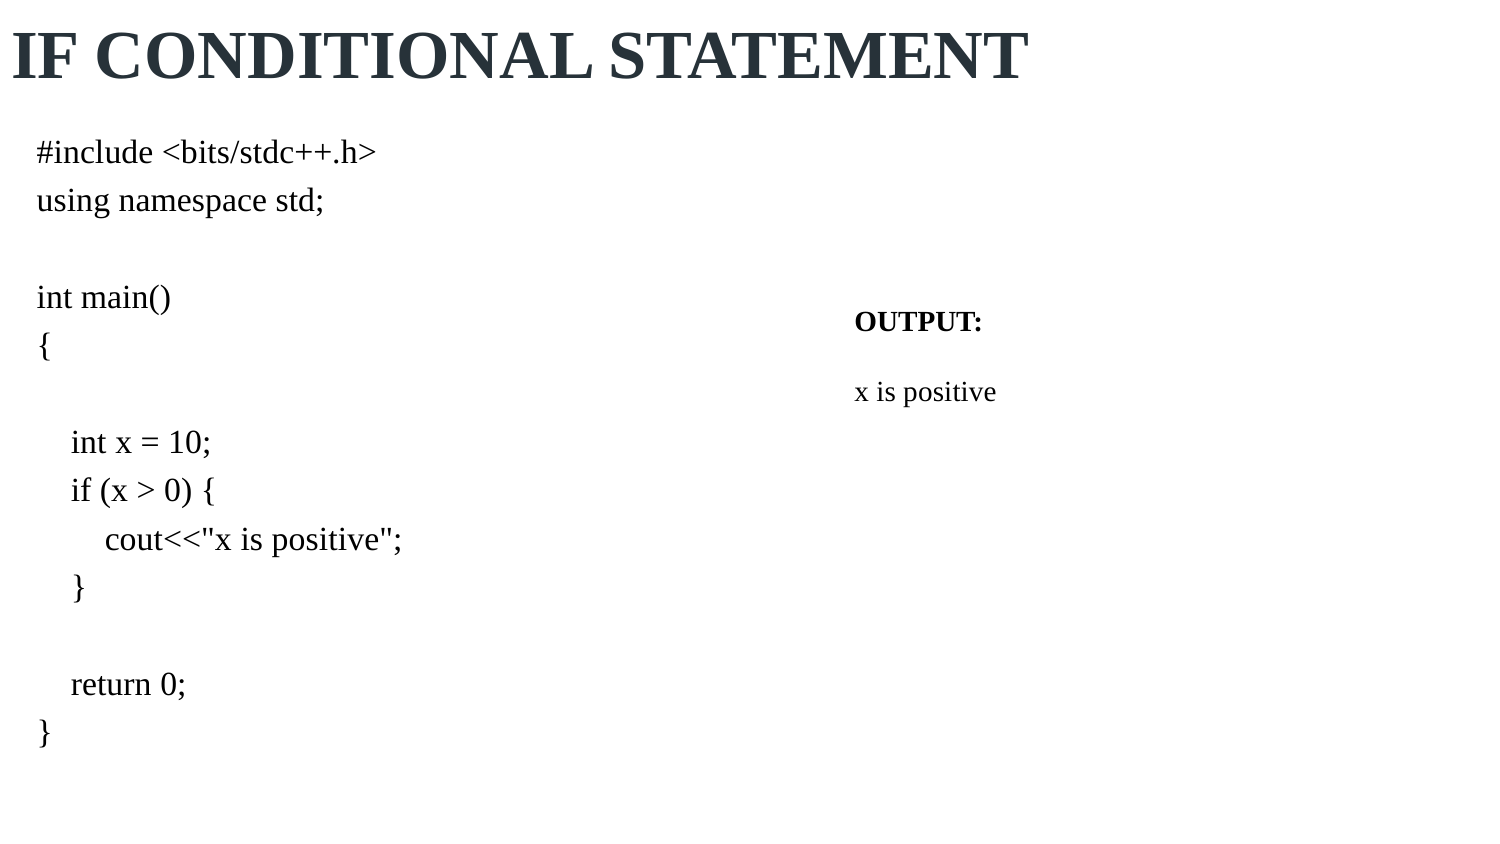

# IF CONDITIONAL STATEMENT
#include <bits/stdc++.h>
using namespace std;

int main()
{

    int x = 10;
    if (x > 0) {
        cout<<"x is positive";
    }

    return 0;
}

OUTPUT:

x is positive